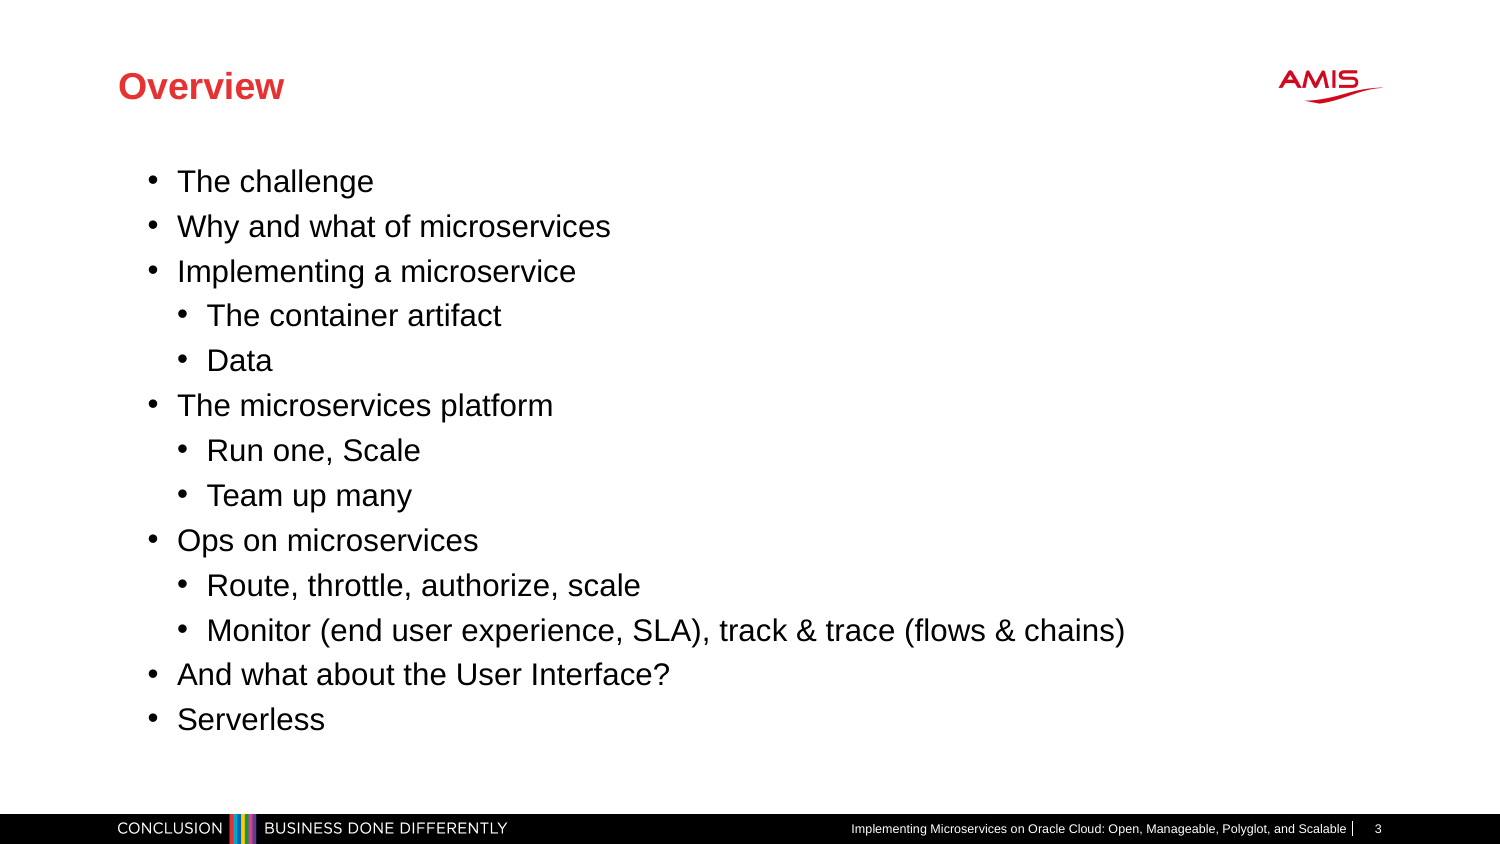

# Overview
The challenge
Why and what of microservices
Implementing a microservice
The container artifact
Data
The microservices platform
Run one, Scale
Team up many
Ops on microservices
Route, throttle, authorize, scale
Monitor (end user experience, SLA), track & trace (flows & chains)
And what about the User Interface?
Serverless
Implementing Microservices on Oracle Cloud: Open, Manageable, Polyglot, and Scalable
3